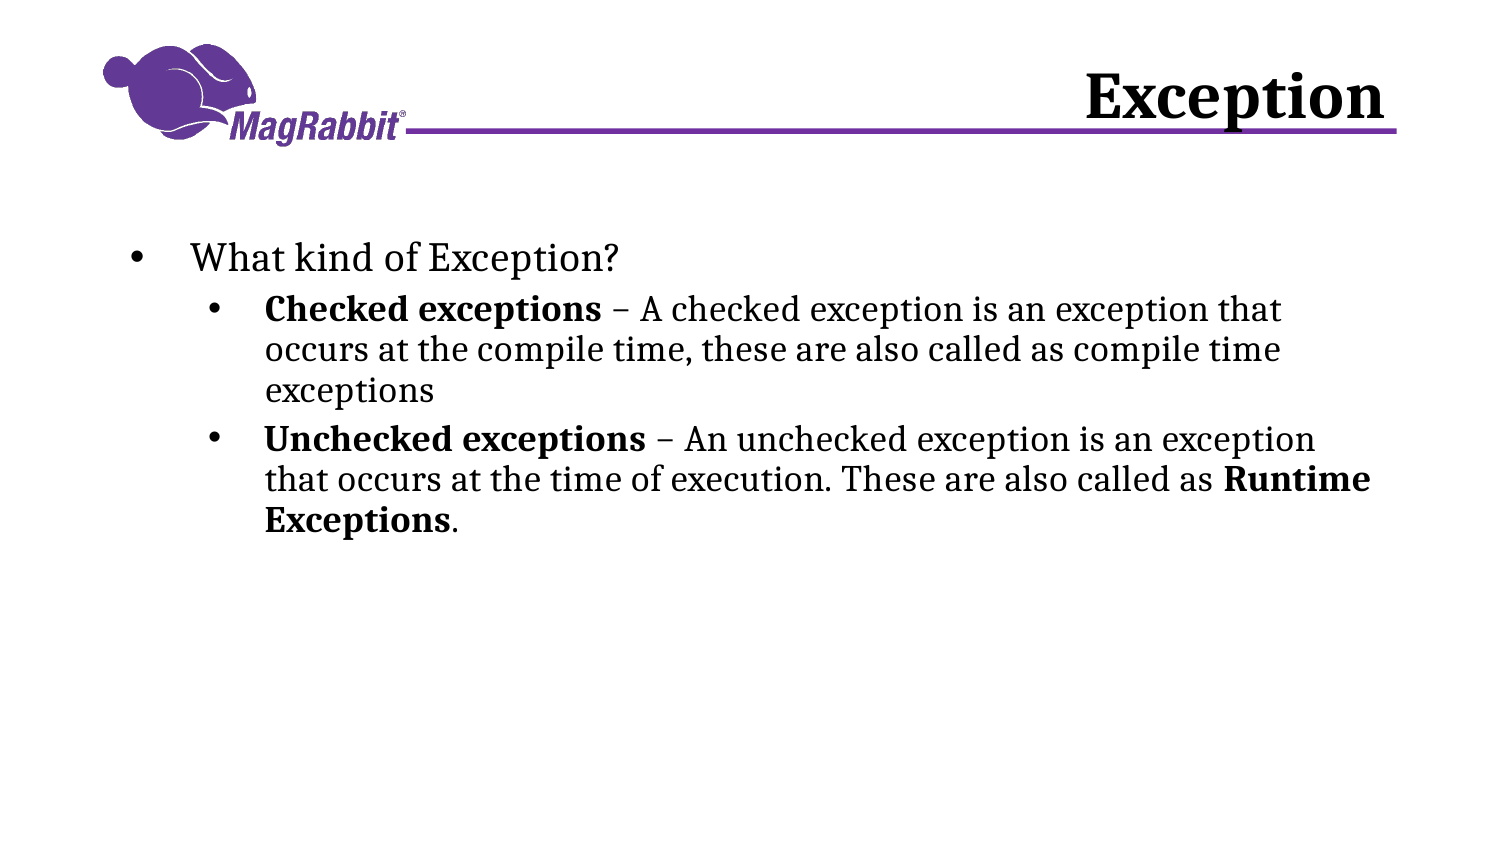

# Exception
What kind of Exception?
Checked exceptions − A checked exception is an exception that occurs at the compile time, these are also called as compile time exceptions
Unchecked exceptions − An unchecked exception is an exception that occurs at the time of execution. These are also called as Runtime Exceptions.